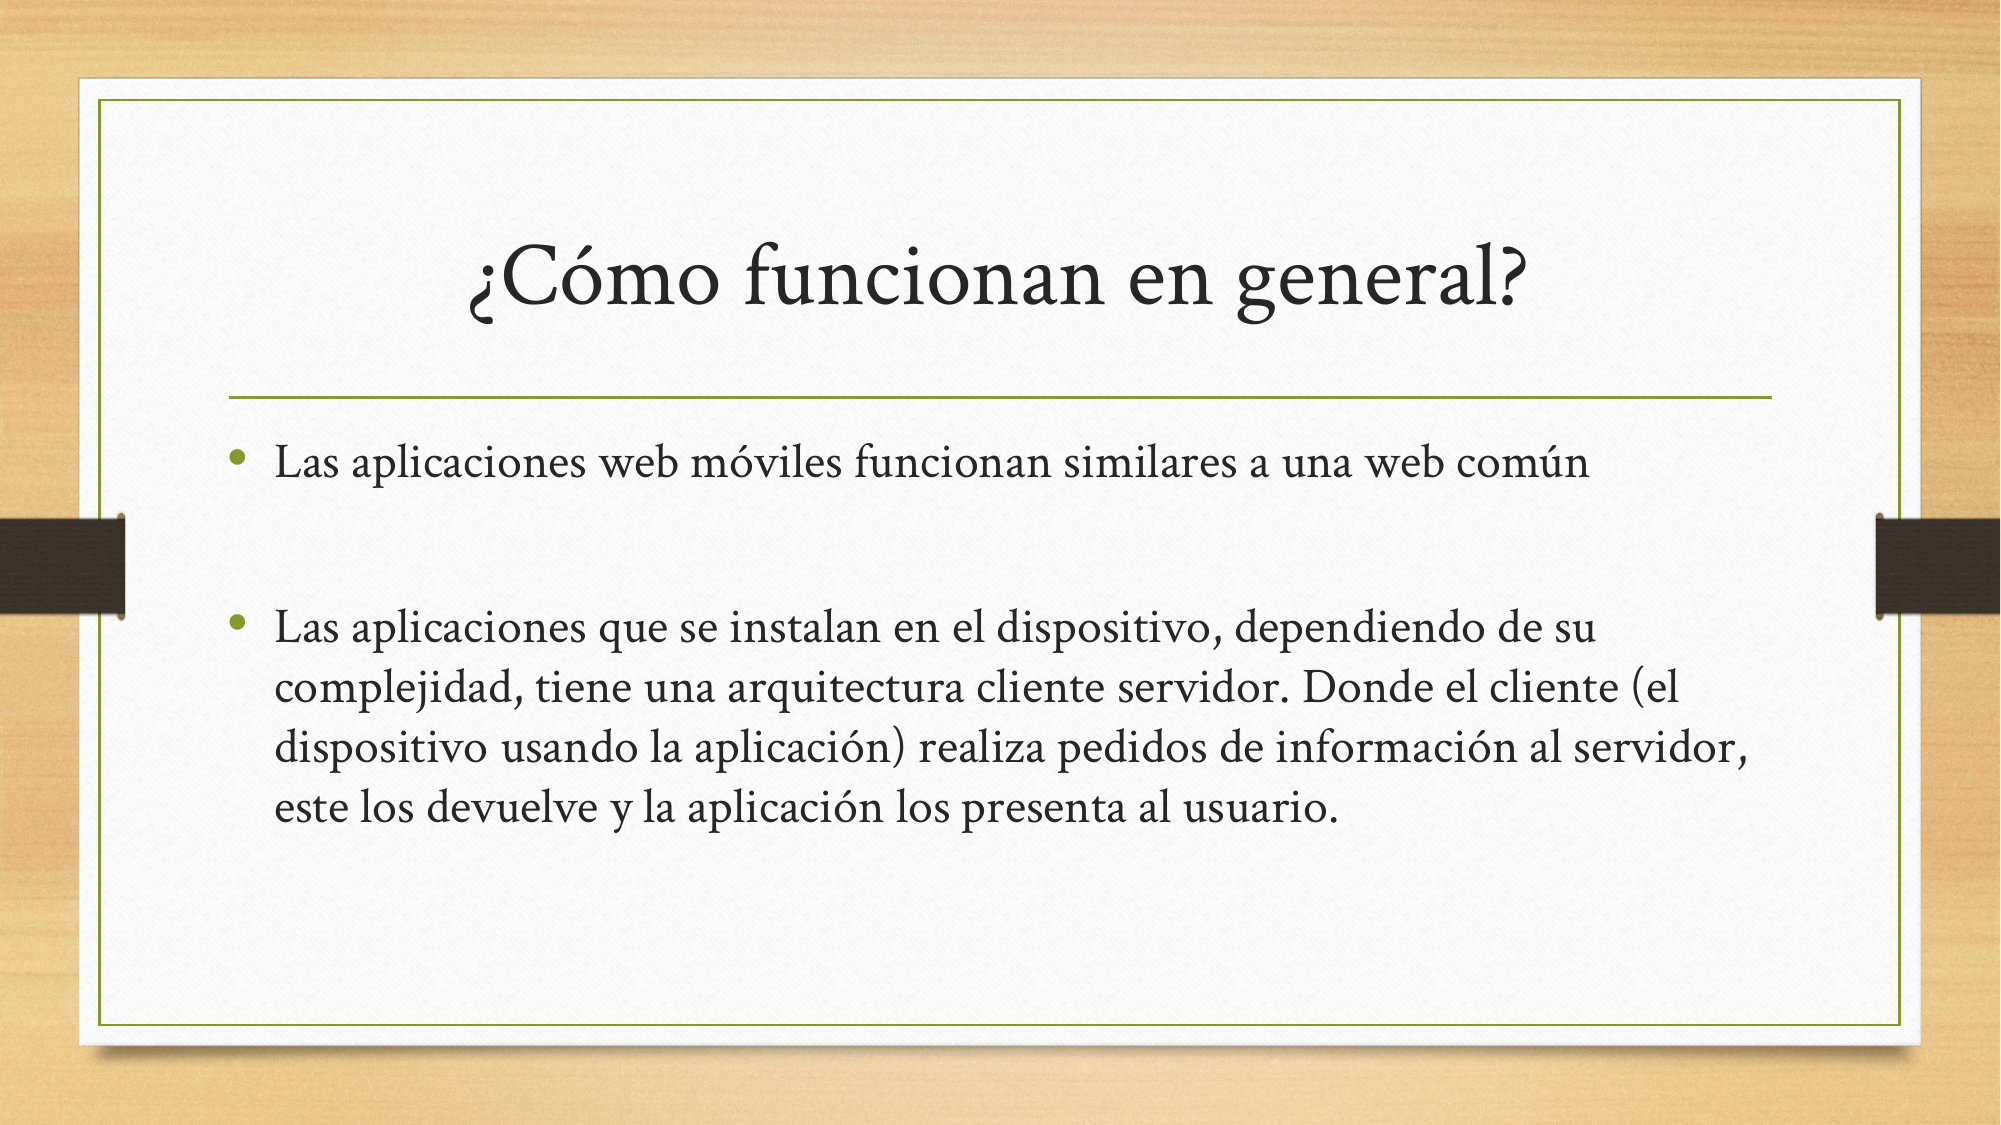

# ¿Cómo funcionan en general?
Las aplicaciones web móviles funcionan similares a una web común

Las aplicaciones que se instalan en el dispositivo, dependiendo de su complejidad, tiene una arquitectura cliente servidor. Donde el cliente (el dispositivo usando la aplicación) realiza pedidos de información al servidor, este los devuelve y la aplicación los presenta al usuario.